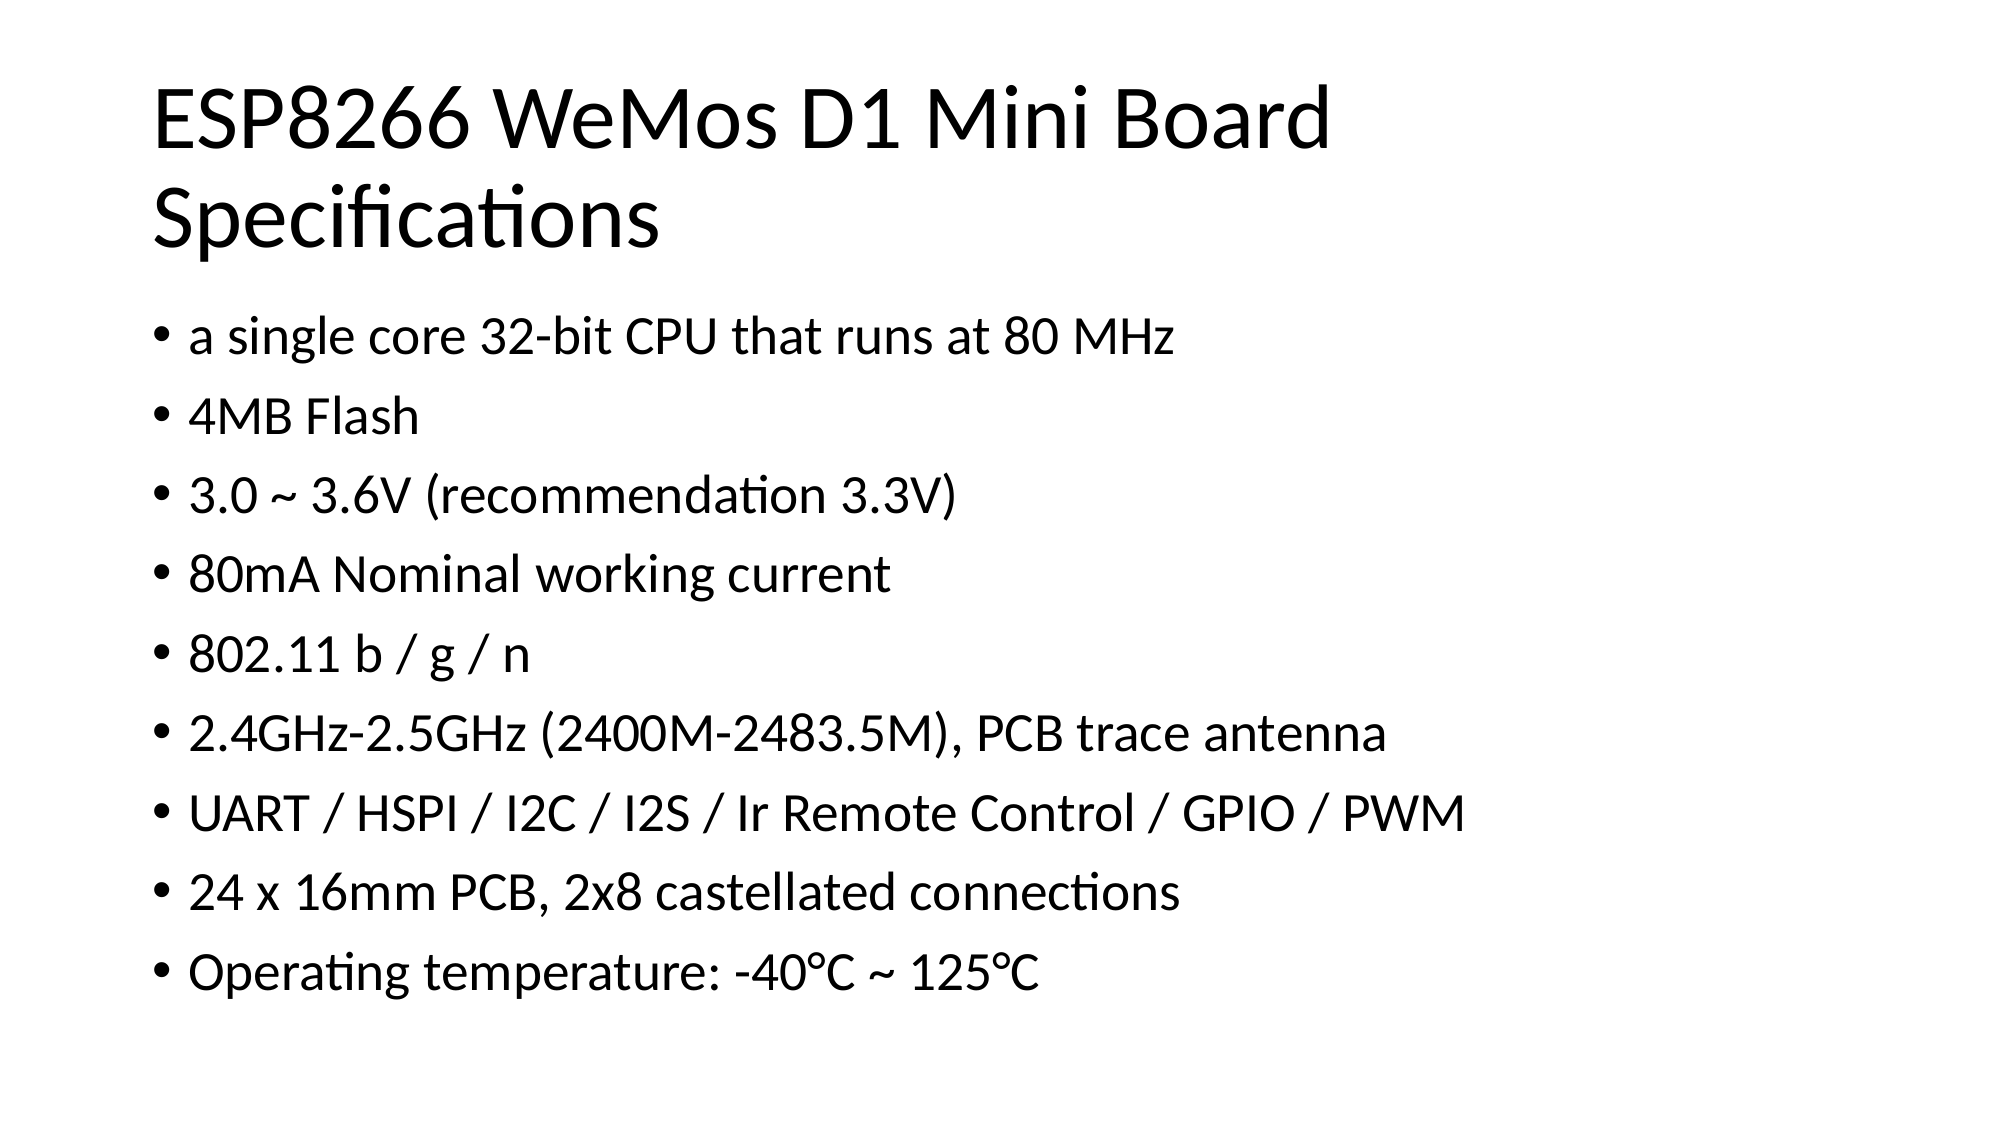

# ESP8266 WeMos D1 Mini Board Specifications
a single core 32-bit CPU that runs at 80 MHz
4MB Flash
3.0 ~ 3.6V (recommendation 3.3V)
80mA Nominal working current
802.11 b / g / n
2.4GHz-2.5GHz (2400M-2483.5M), PCB trace antenna
UART / HSPI / I2C / I2S / Ir Remote Control / GPIO / PWM
24 x 16mm PCB, 2x8 castellated connections
Operating temperature: -40°C ~ 125°C